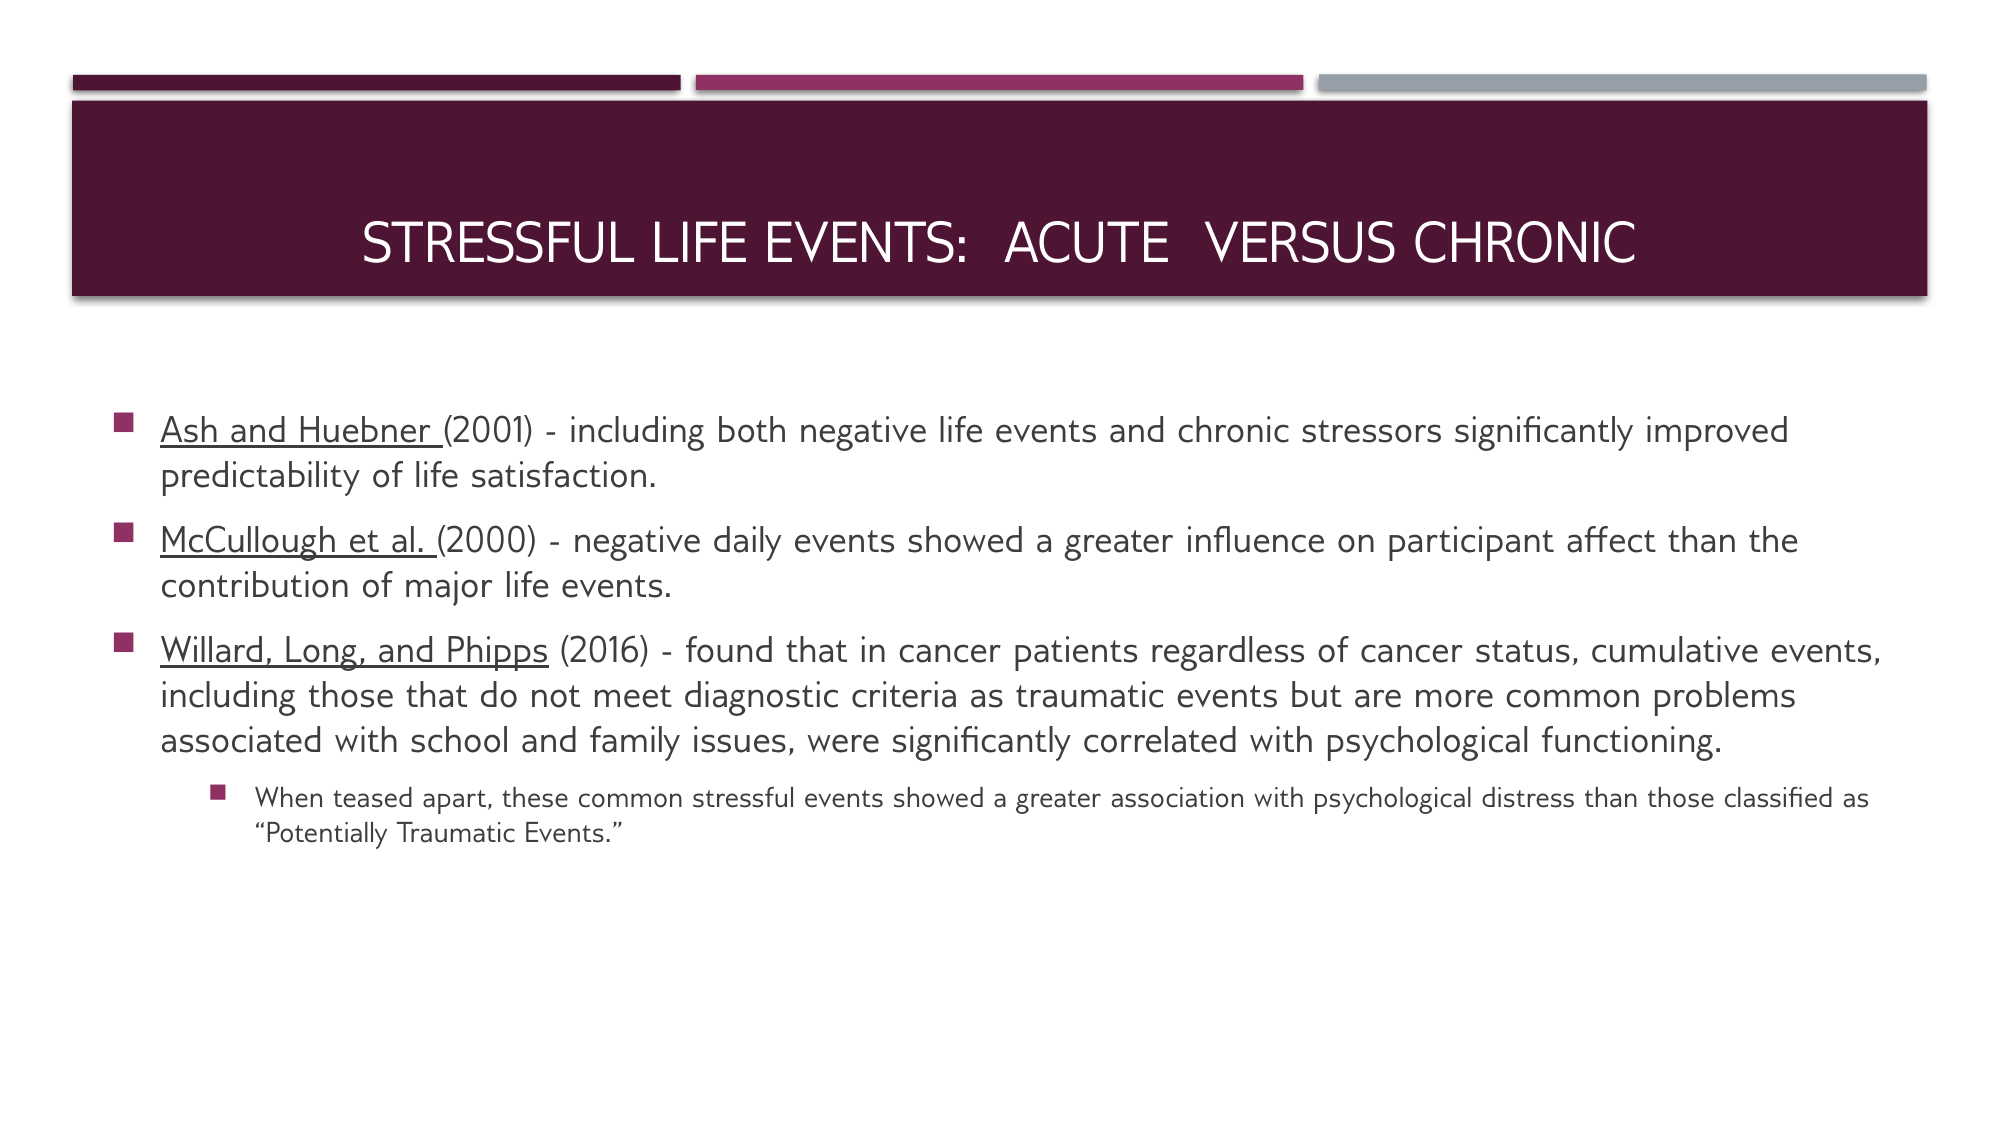

# Stressful Life Events:  Acute  versus chronic
Ash and Huebner (2001) - including both negative life events and chronic stressors significantly improved predictability of life satisfaction.
McCullough et al. (2000) - negative daily events showed a greater influence on participant affect than the contribution of major life events.
Willard, Long, and Phipps (2016) - found that in cancer patients regardless of cancer status, cumulative events, including those that do not meet diagnostic criteria as traumatic events but are more common problems associated with school and family issues, were significantly correlated with psychological functioning.
When teased apart, these common stressful events showed a greater association with psychological distress than those classified as “Potentially Traumatic Events.”